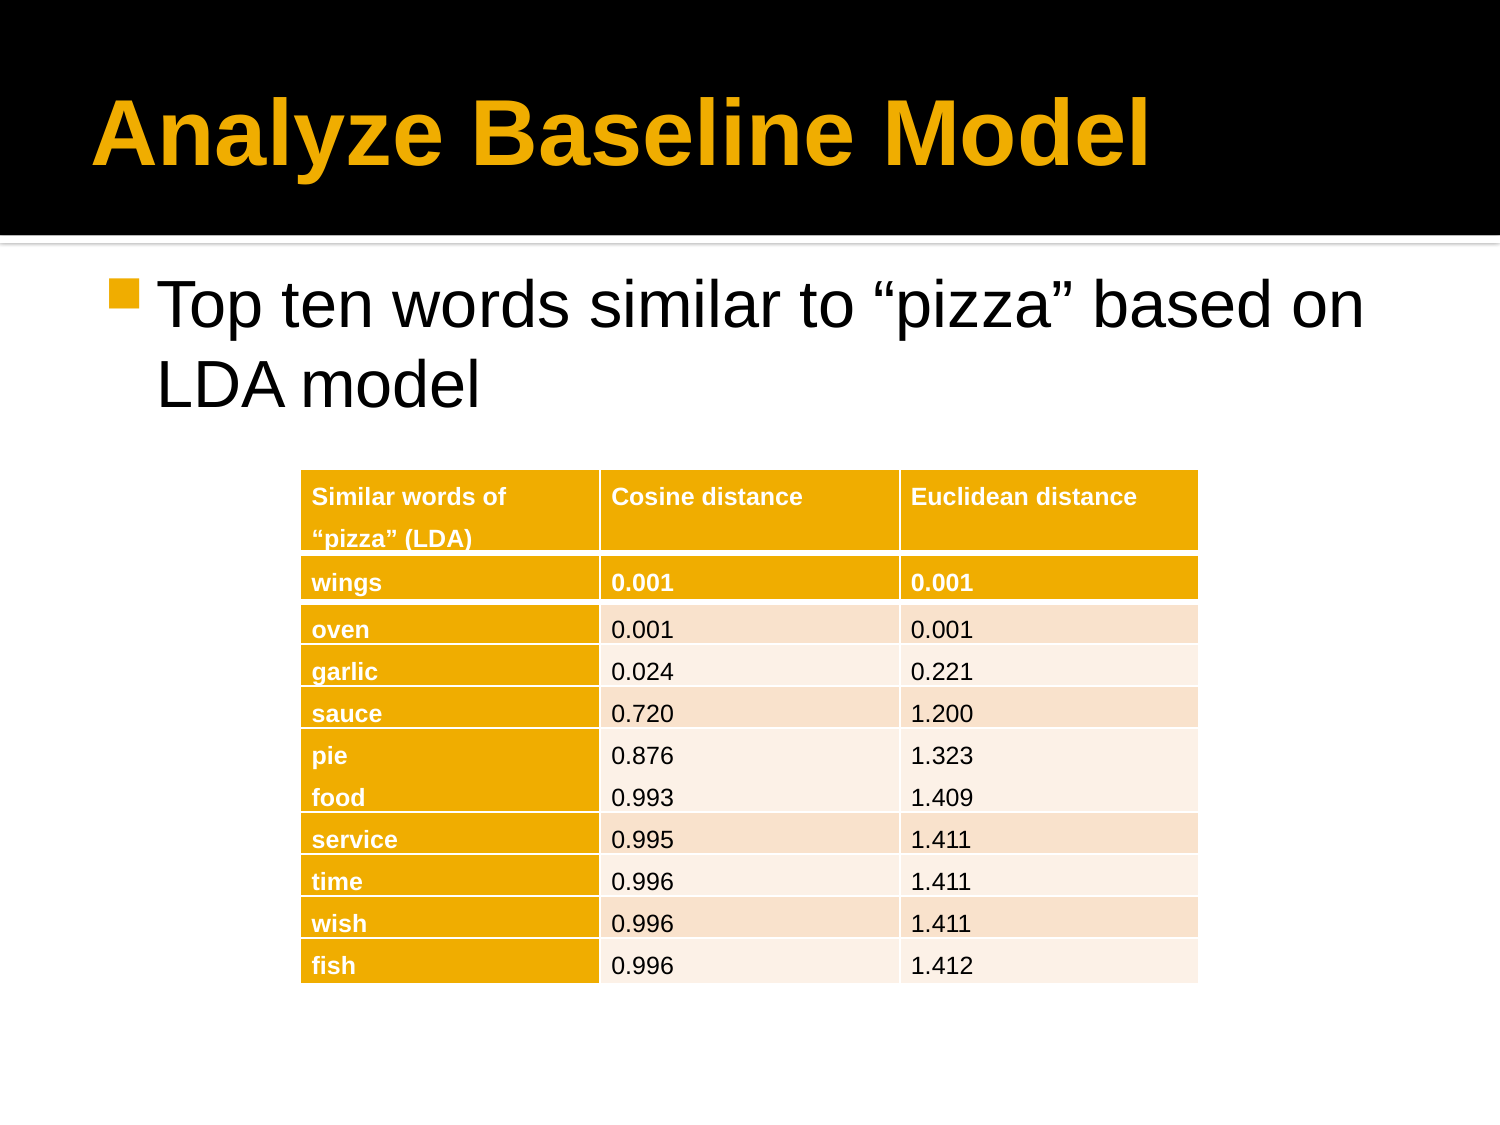

# Analyze Baseline Model
Top ten words similar to “pizza” based on LDA model

| Similar words of “pizza” (LDA) | Cosine distance | Euclidean distance |
| --- | --- | --- |
| wings | 0.001 | 0.001 |
| --- | --- | --- |
| oven | 0.001 | 0.001 |
| garlic | 0.024 | 0.221 |
| sauce | 0.720 | 1.200 |
| pie food | 0.876 0.993 | 1.323 1.409 |
| service | 0.995 | 1.411 |
| time | 0.996 | 1.411 |
| wish | 0.996 | 1.411 |
| fish | 0.996 | 1.412 |